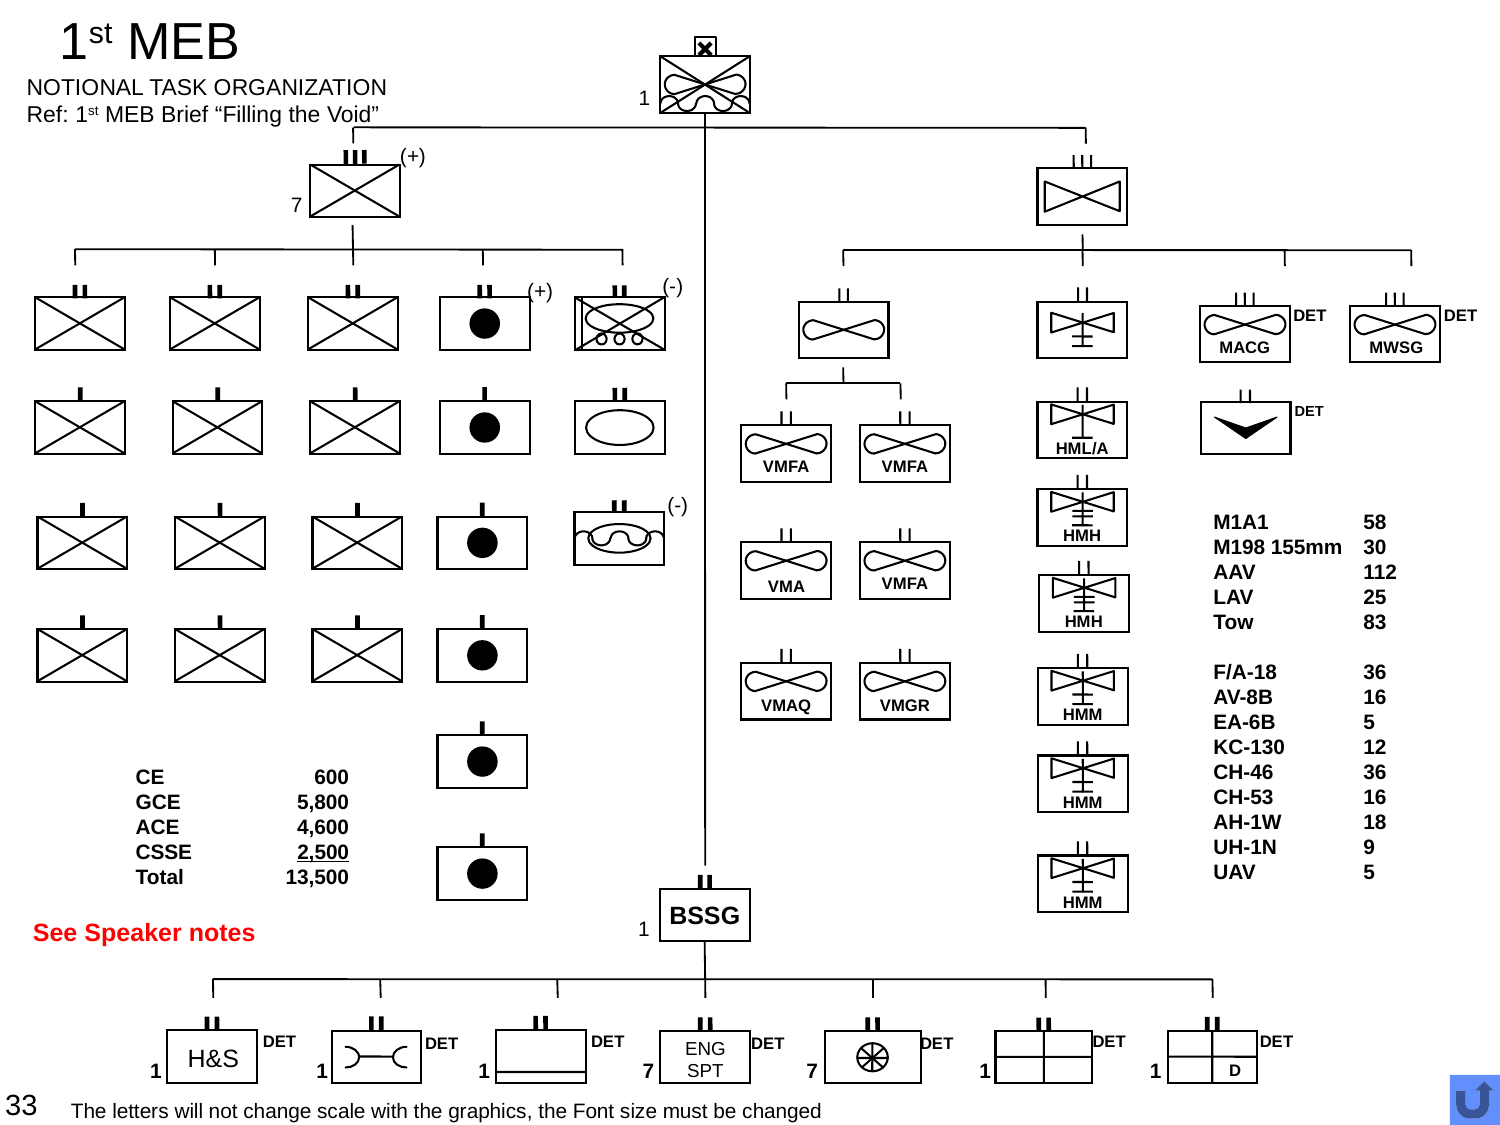

# 1st MEB

1
NOTIONAL TASK ORGANIZATION
Ref: 1st MEB Brief “Filling the Void”

(+)

7

(-)

(+)

MACG
DET

MWSG
DET

HML/A

DET

VMFA

VMFA

HMH
(-)

M1A1	58
M198 155mm	30
AAV	112
LAV	25
Tow	83

F/A-18	36
AV-8B	16
EA-6B	5
KC-130	12
CH-46	36
CH-53	16
AH-1W	18
UH-1N	9
UAV	5

VMA

VMFA

HMH

VMAQ

VMGR

HMM

HMM
CE 	     600
GCE 	  5,800
ACE 	  4,600
CSSE	  2,500
Total 	13,500

HMM

BSSG
1
See Speaker notes

1
DET

1
DET

H&S
1
DET

D
1
DET

ENG
SPT
7
DET

7
DET

1
DET
33

The letters will not change scale with the graphics, the Font size must be changed